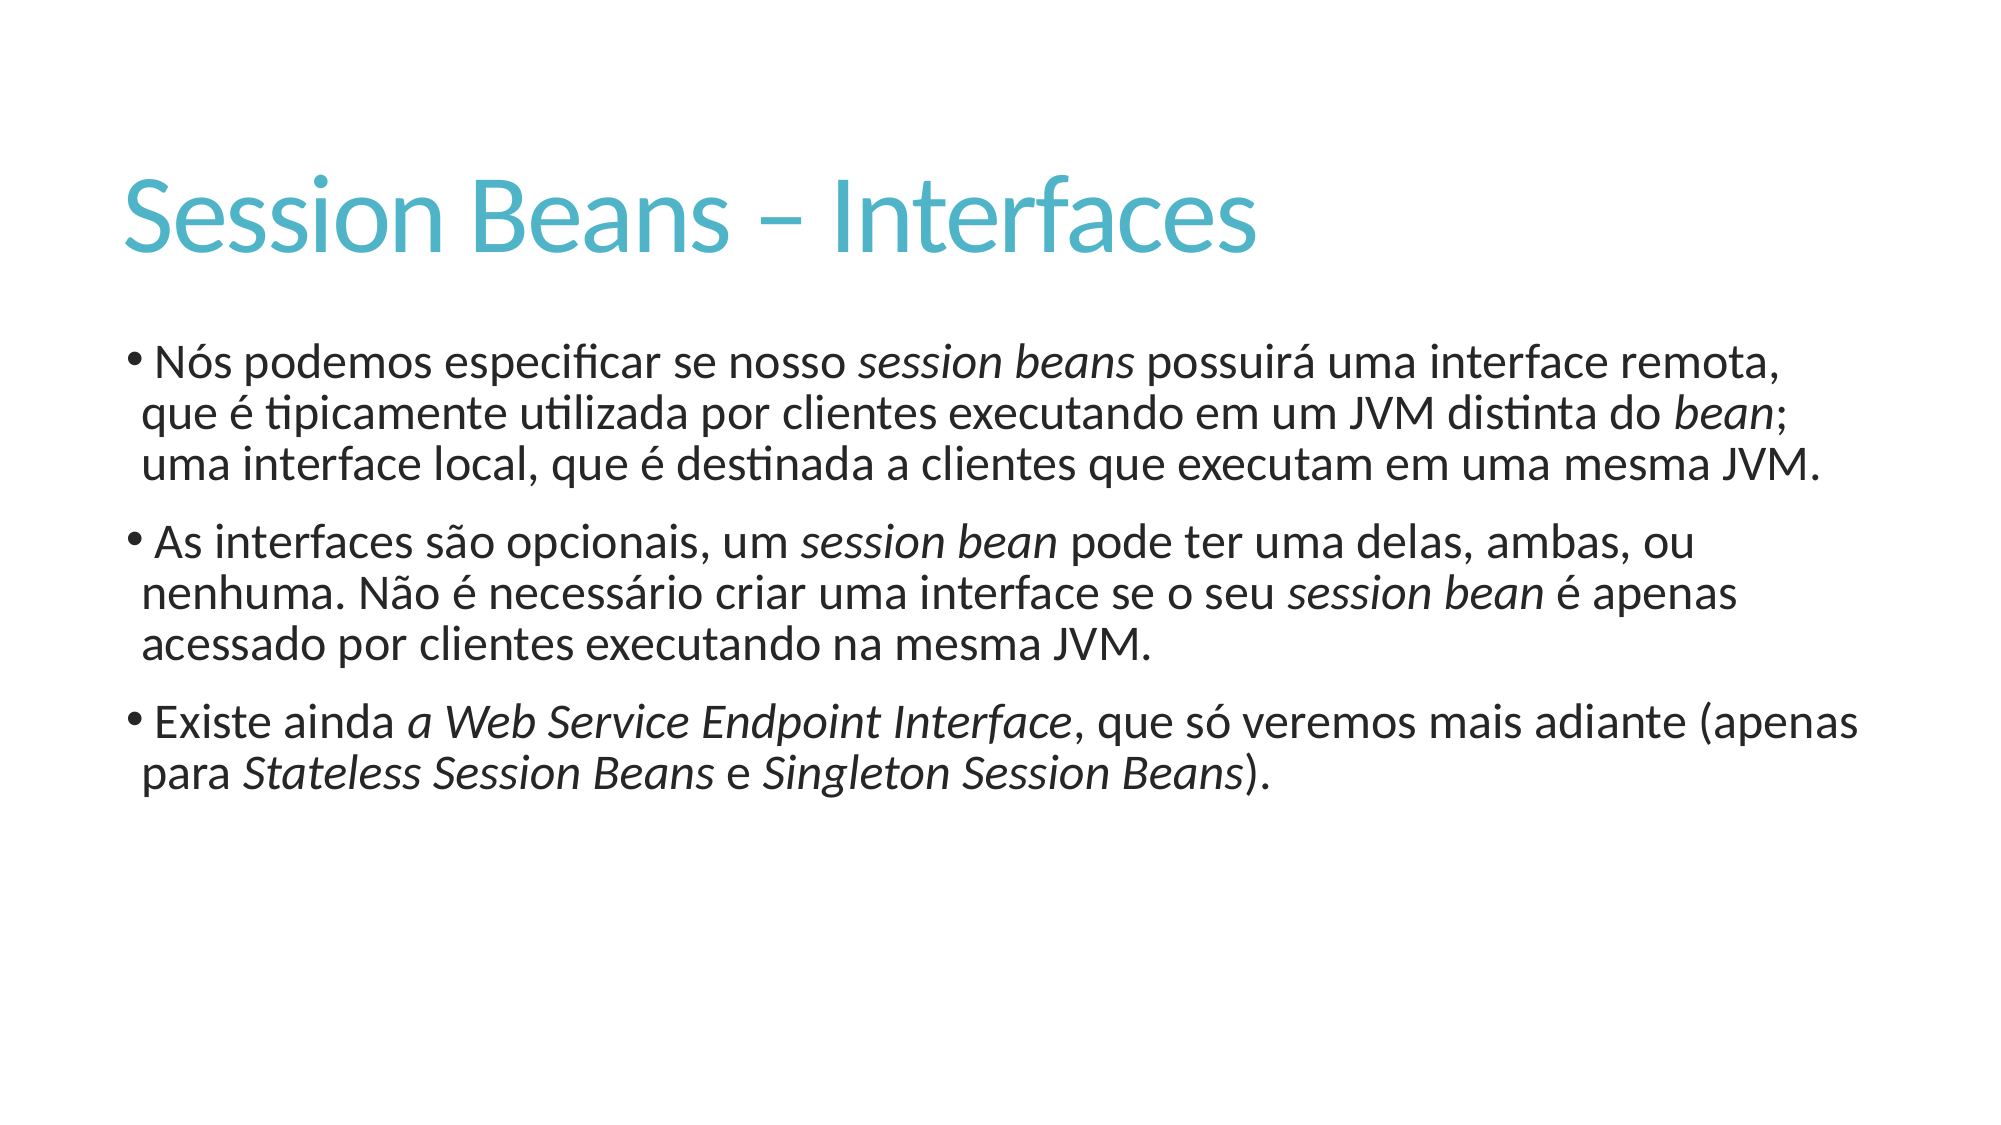

# Session Beans – Interfaces
 Nós podemos especificar se nosso session beans possuirá uma interface remota, que é tipicamente utilizada por clientes executando em um JVM distinta do bean; uma interface local, que é destinada a clientes que executam em uma mesma JVM.
 As interfaces são opcionais, um session bean pode ter uma delas, ambas, ou nenhuma. Não é necessário criar uma interface se o seu session bean é apenas acessado por clientes executando na mesma JVM.
 Existe ainda a Web Service Endpoint Interface, que só veremos mais adiante (apenas para Stateless Session Beans e Singleton Session Beans).